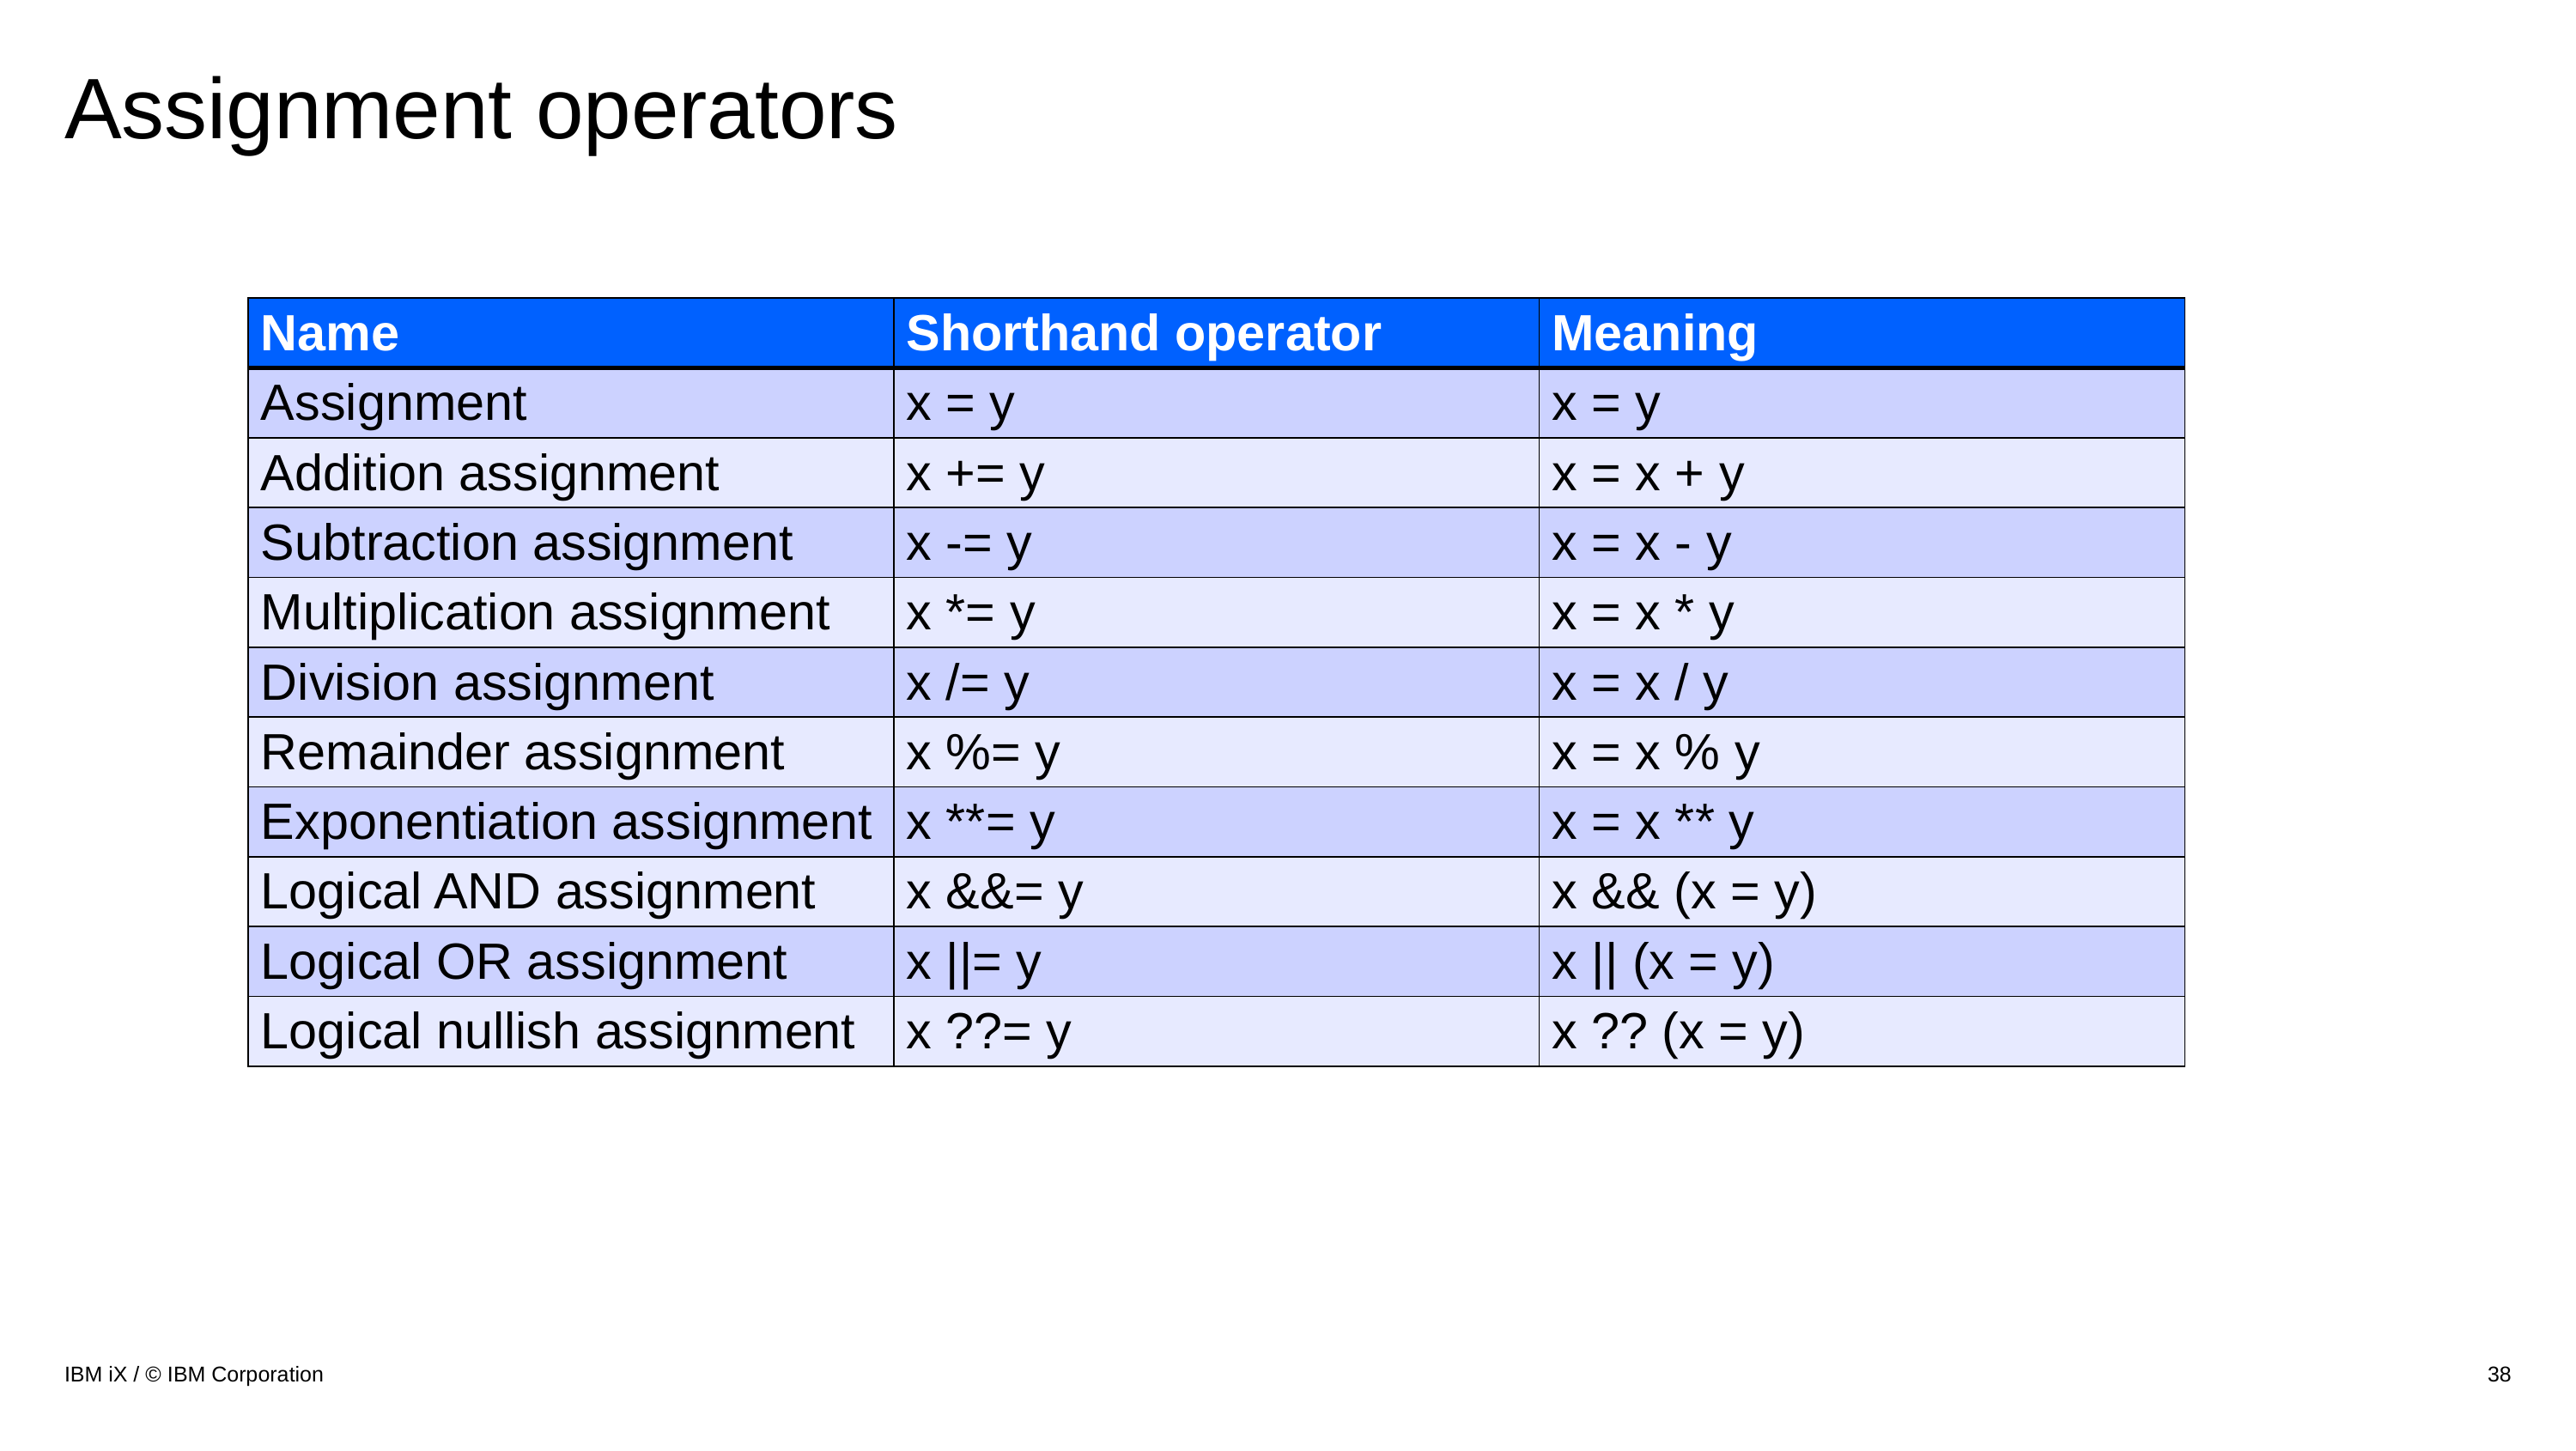

# Assignment operators
| Name | Shorthand operator | Meaning |
| --- | --- | --- |
| Assignment | x = y | x = y |
| Addition assignment | x += y | x = x + y |
| Subtraction assignment | x -= y | x = x - y |
| Multiplication assignment | x \*= y | x = x \* y |
| Division assignment | x /= y | x = x / y |
| Remainder assignment | x %= y | x = x % y |
| Exponentiation assignment | x \*\*= y | x = x \*\* y |
| Logical AND assignment | x &&= y | x && (x = y) |
| Logical OR assignment | x ||= y | x || (x = y) |
| Logical nullish assignment | x ??= y | x ?? (x = y) |
IBM iX / © IBM Corporation
38